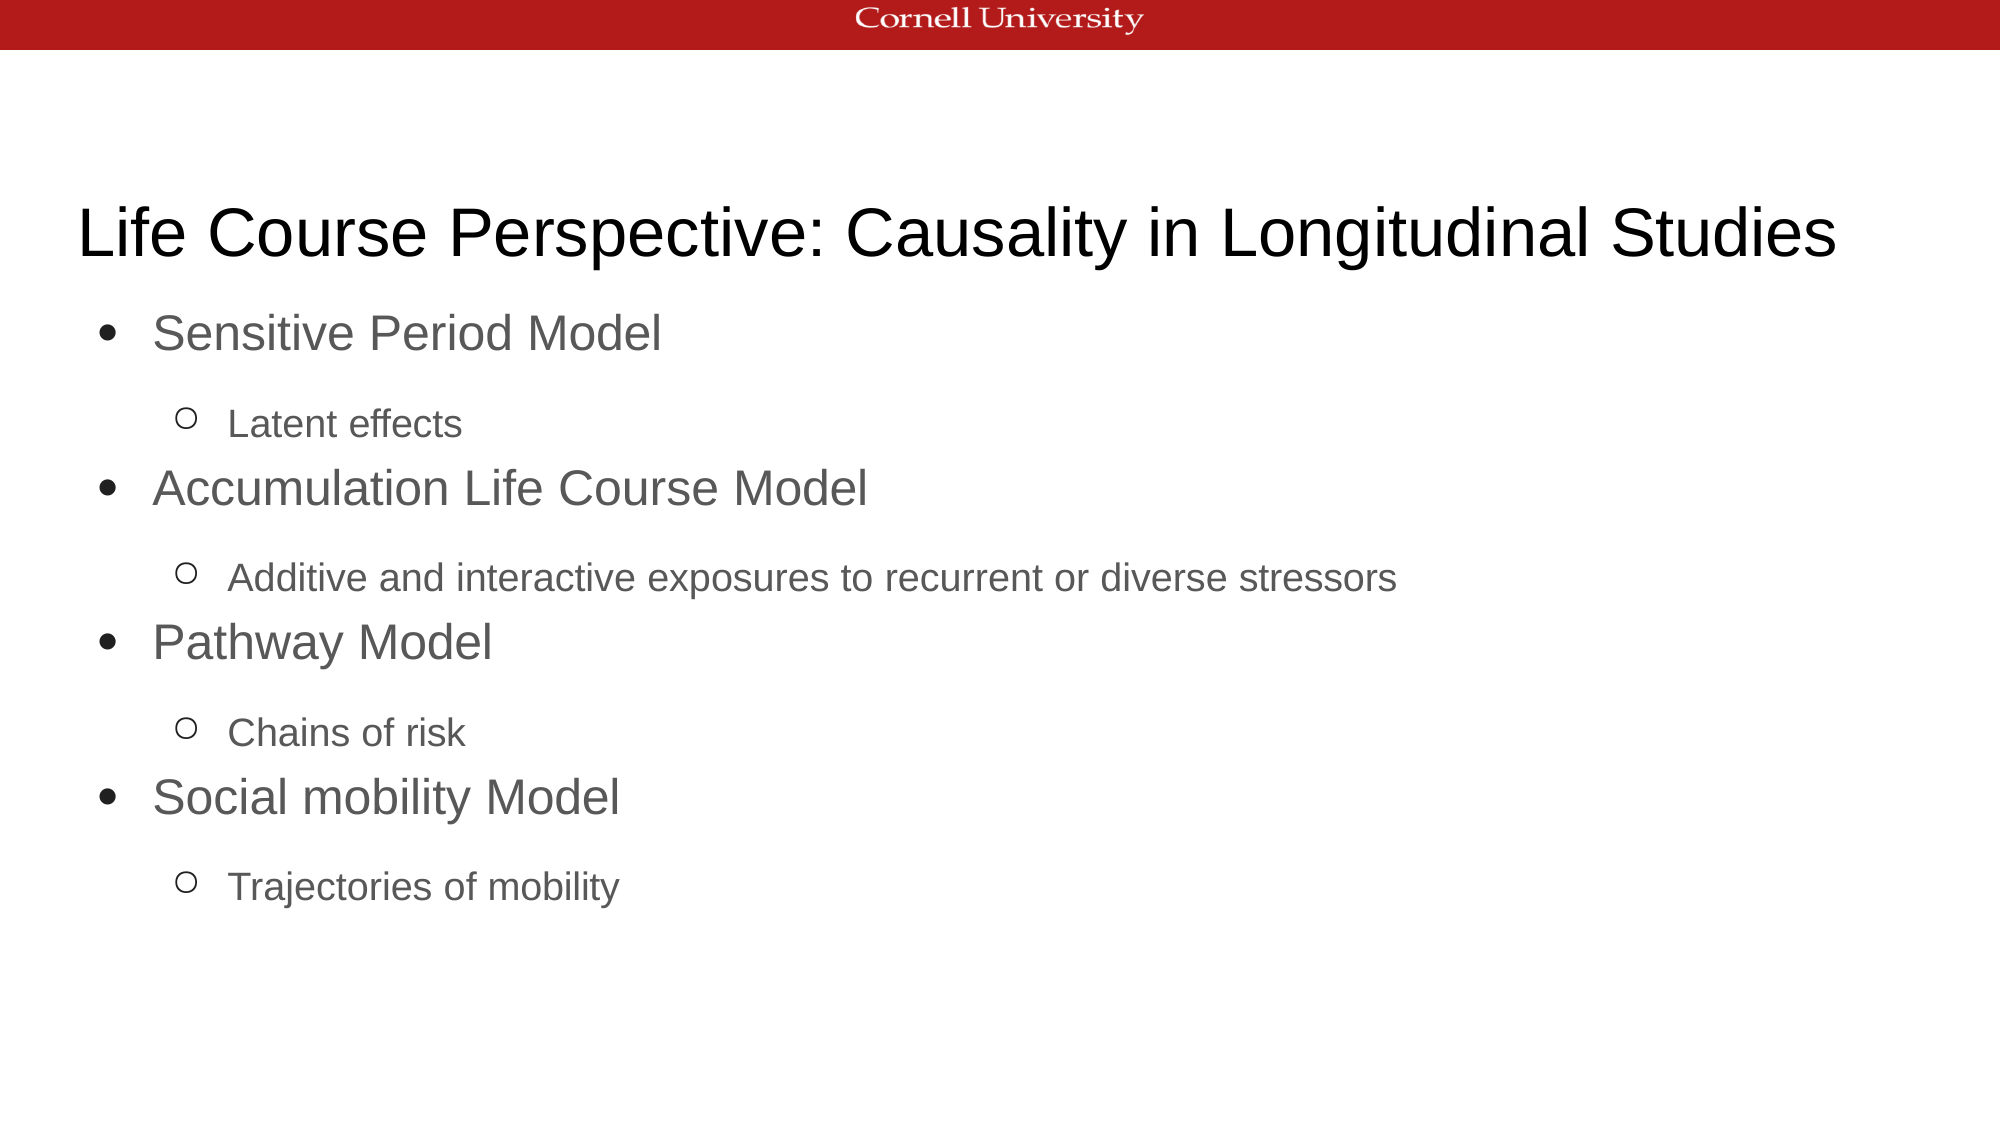

# Life Course Perspective: Causality in Longitudinal Studies
Sensitive Period Model
Latent effects
Accumulation Life Course Model
Additive and interactive exposures to recurrent or diverse stressors
Pathway Model
Chains of risk
Social mobility Model
Trajectories of mobility